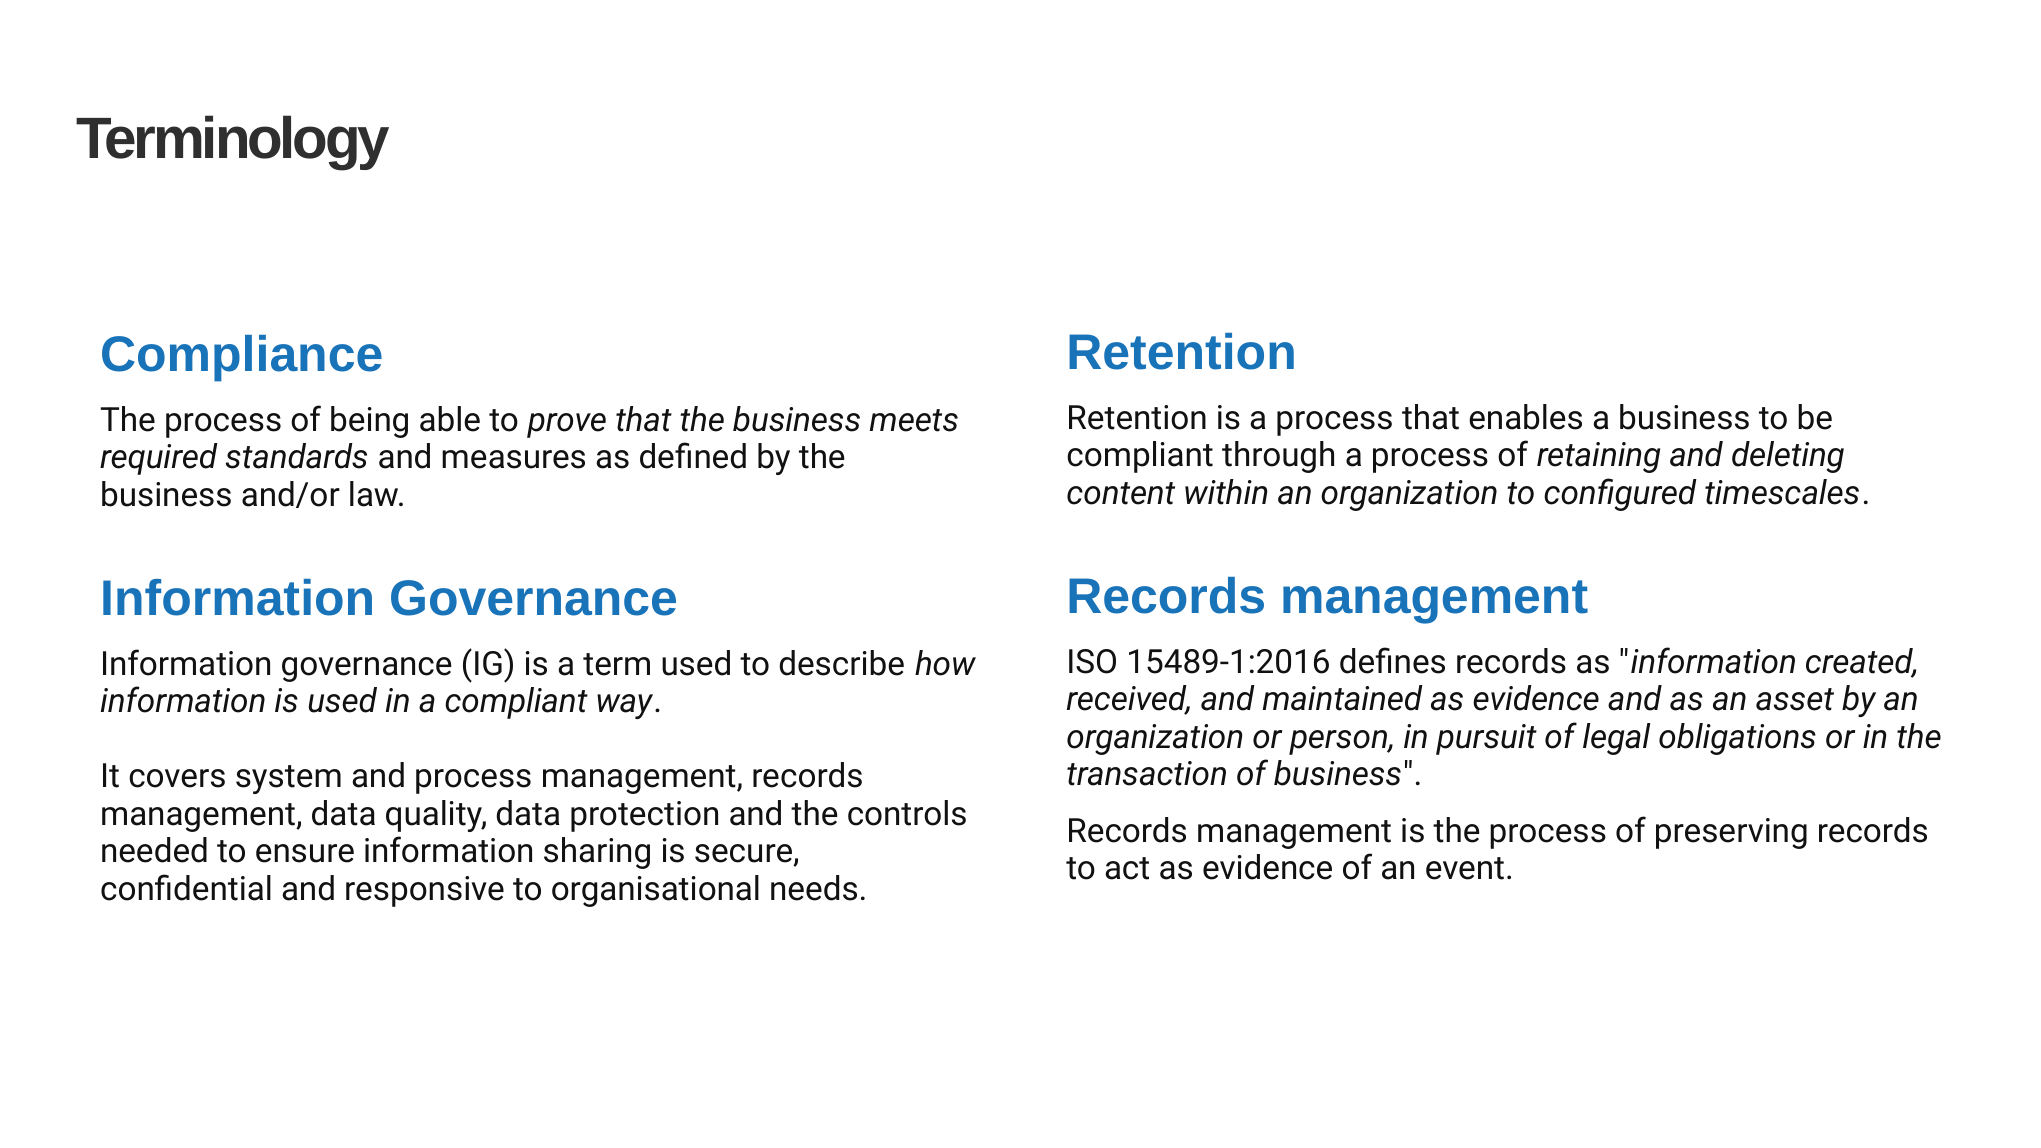

# Terminology
Retention
Retention is a process that enables a business to be compliant through a process of retaining and deleting content within an organization to configured timescales.

Records management
ISO 15489-1:2016 defines records as "information created, received, and maintained as evidence and as an asset by an organization or person, in pursuit of legal obligations or in the transaction of business".
Records management is the process of preserving records to act as evidence of an event.
Compliance
The process of being able to prove that the business meets required standards and measures as defined by the business and/or law.

Information Governance
Information governance (IG) is a term used to describe how information is used in a compliant way.
It covers system and process management, records management, data quality, data protection and the controls needed to ensure information sharing is secure, confidential and responsive to organisational needs.